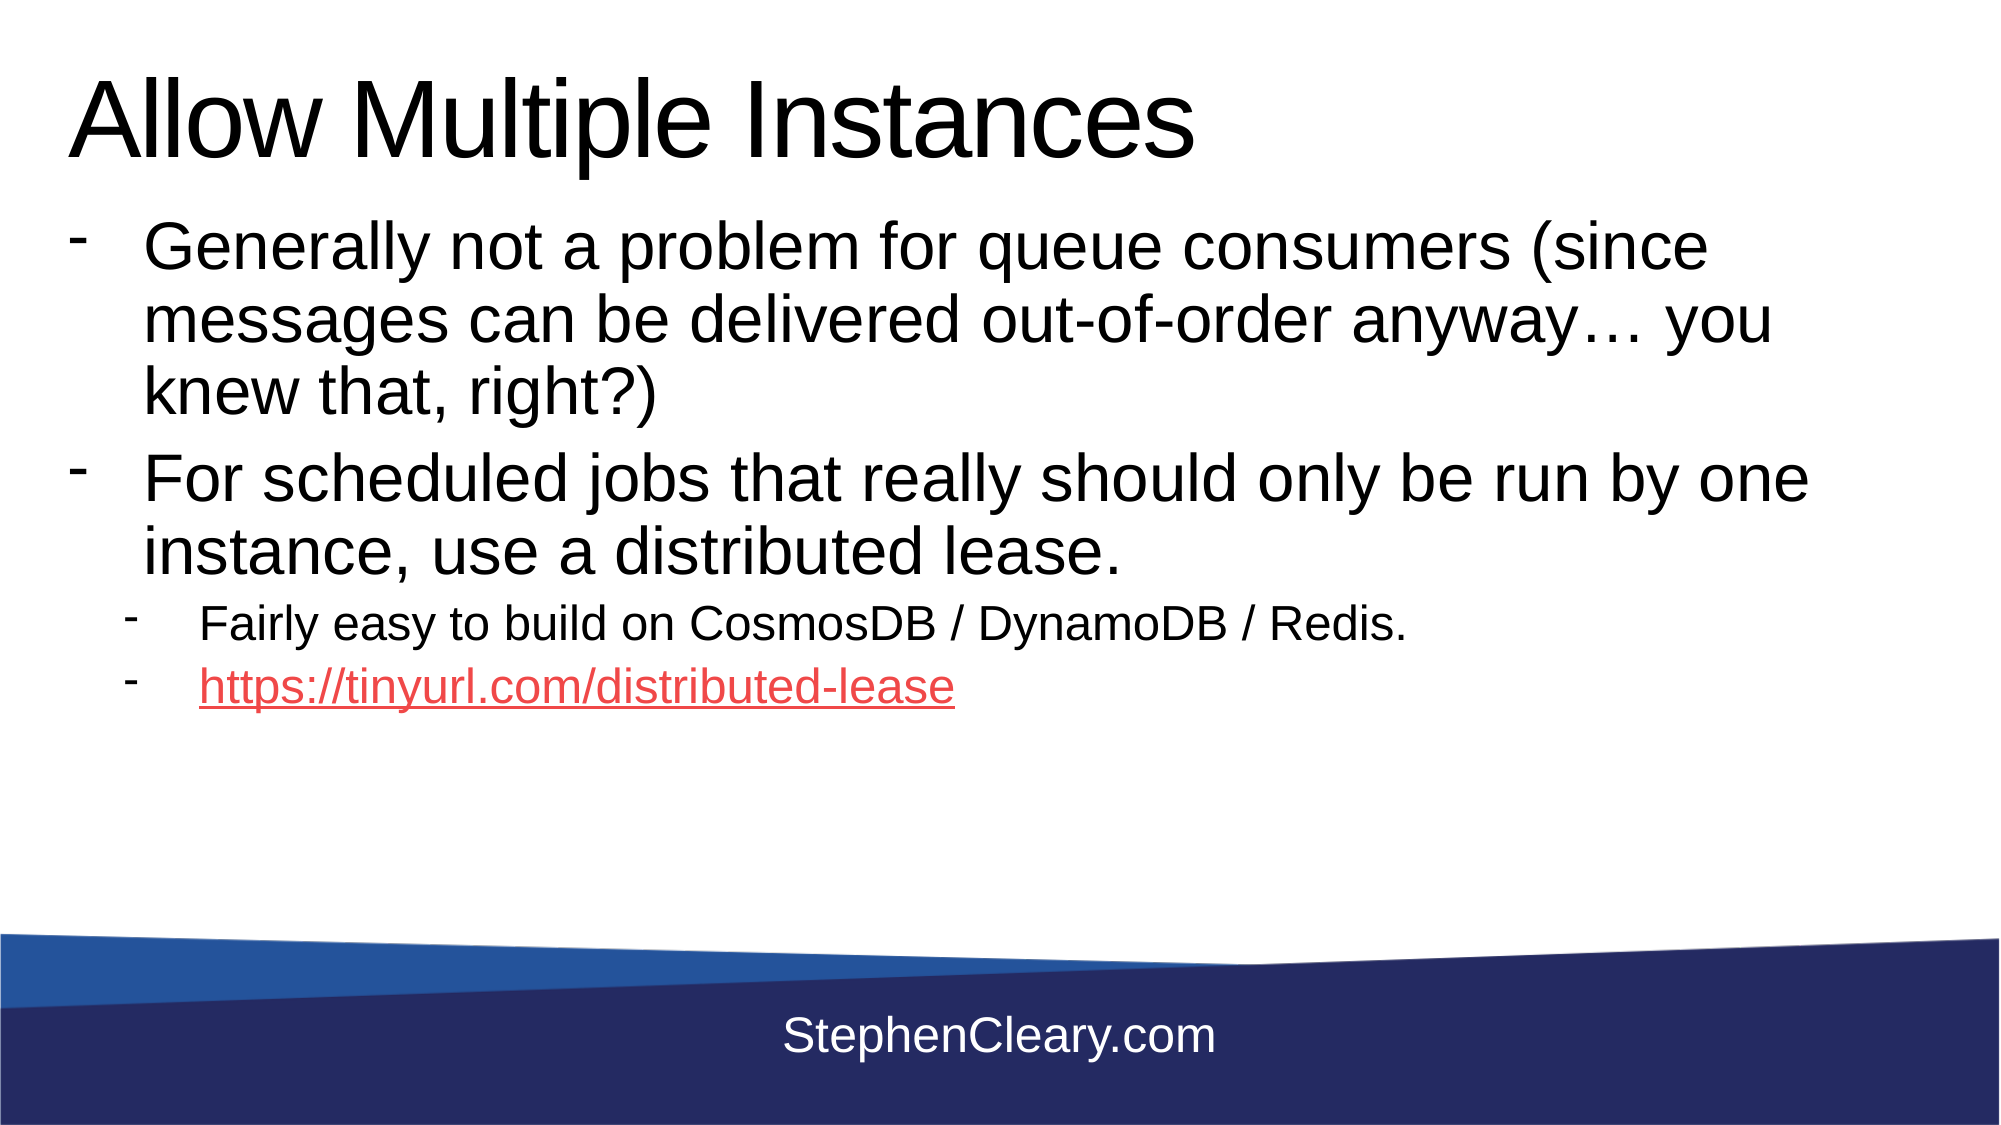

# Allow Multiple Instances
Generally not a problem for queue consumers (since messages can be delivered out-of-order anyway… you knew that, right?)
For scheduled jobs that really should only be run by one instance, use a distributed lease.
Fairly easy to build on CosmosDB / DynamoDB / Redis.
https://tinyurl.com/distributed-lease